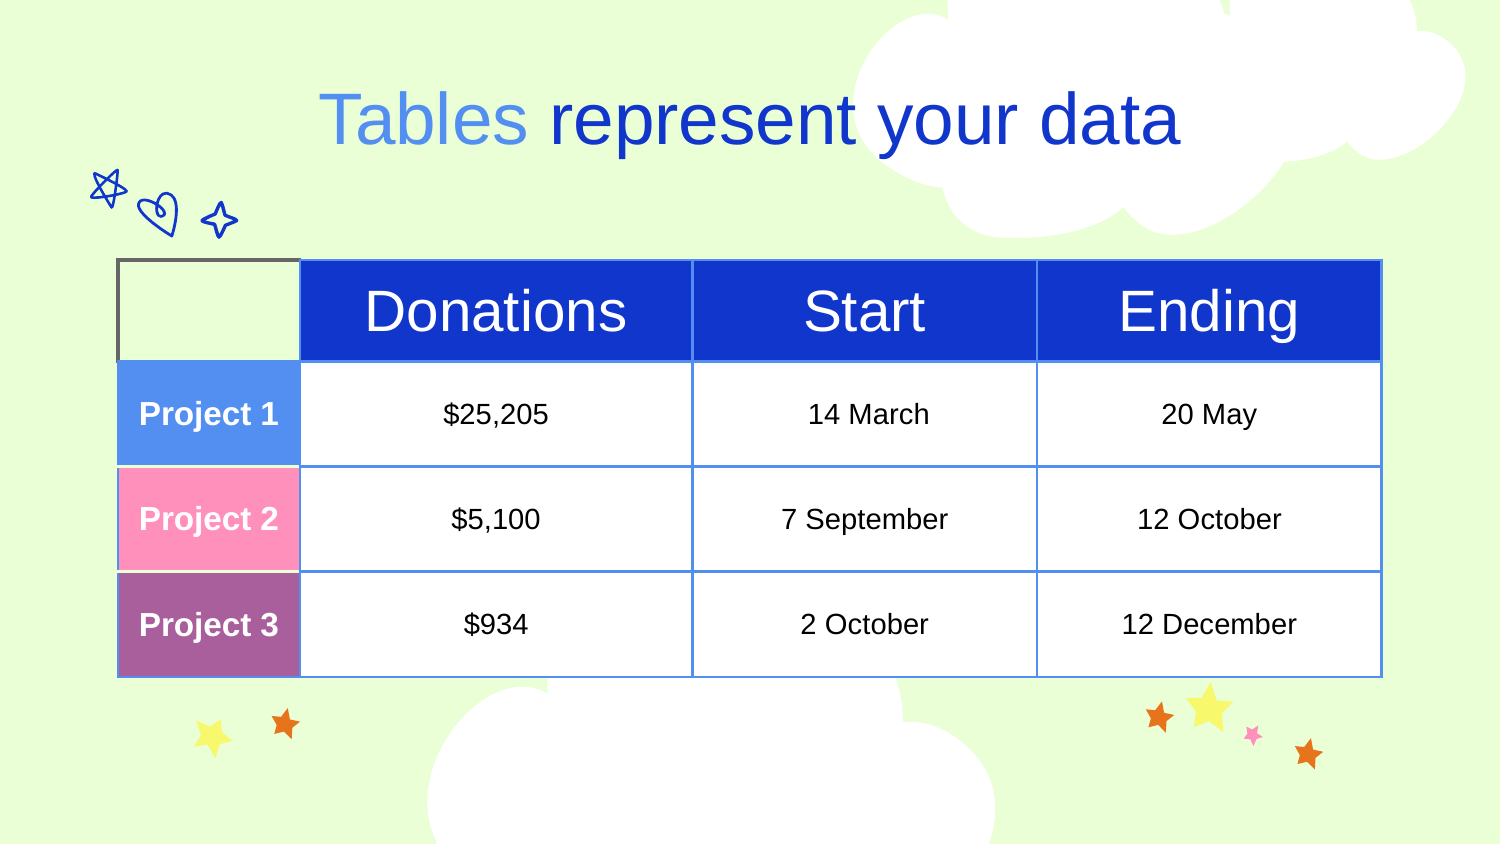

# Tables represent your data

|  | Donations | Start | Ending |
| --- | --- | --- | --- |
| Project 1 | $25,205 | 14 March | 20 May |
| Project 2 | $5,100 | 7 September | 12 October |
| Project 3 | $934 | 2 October | 12 December |